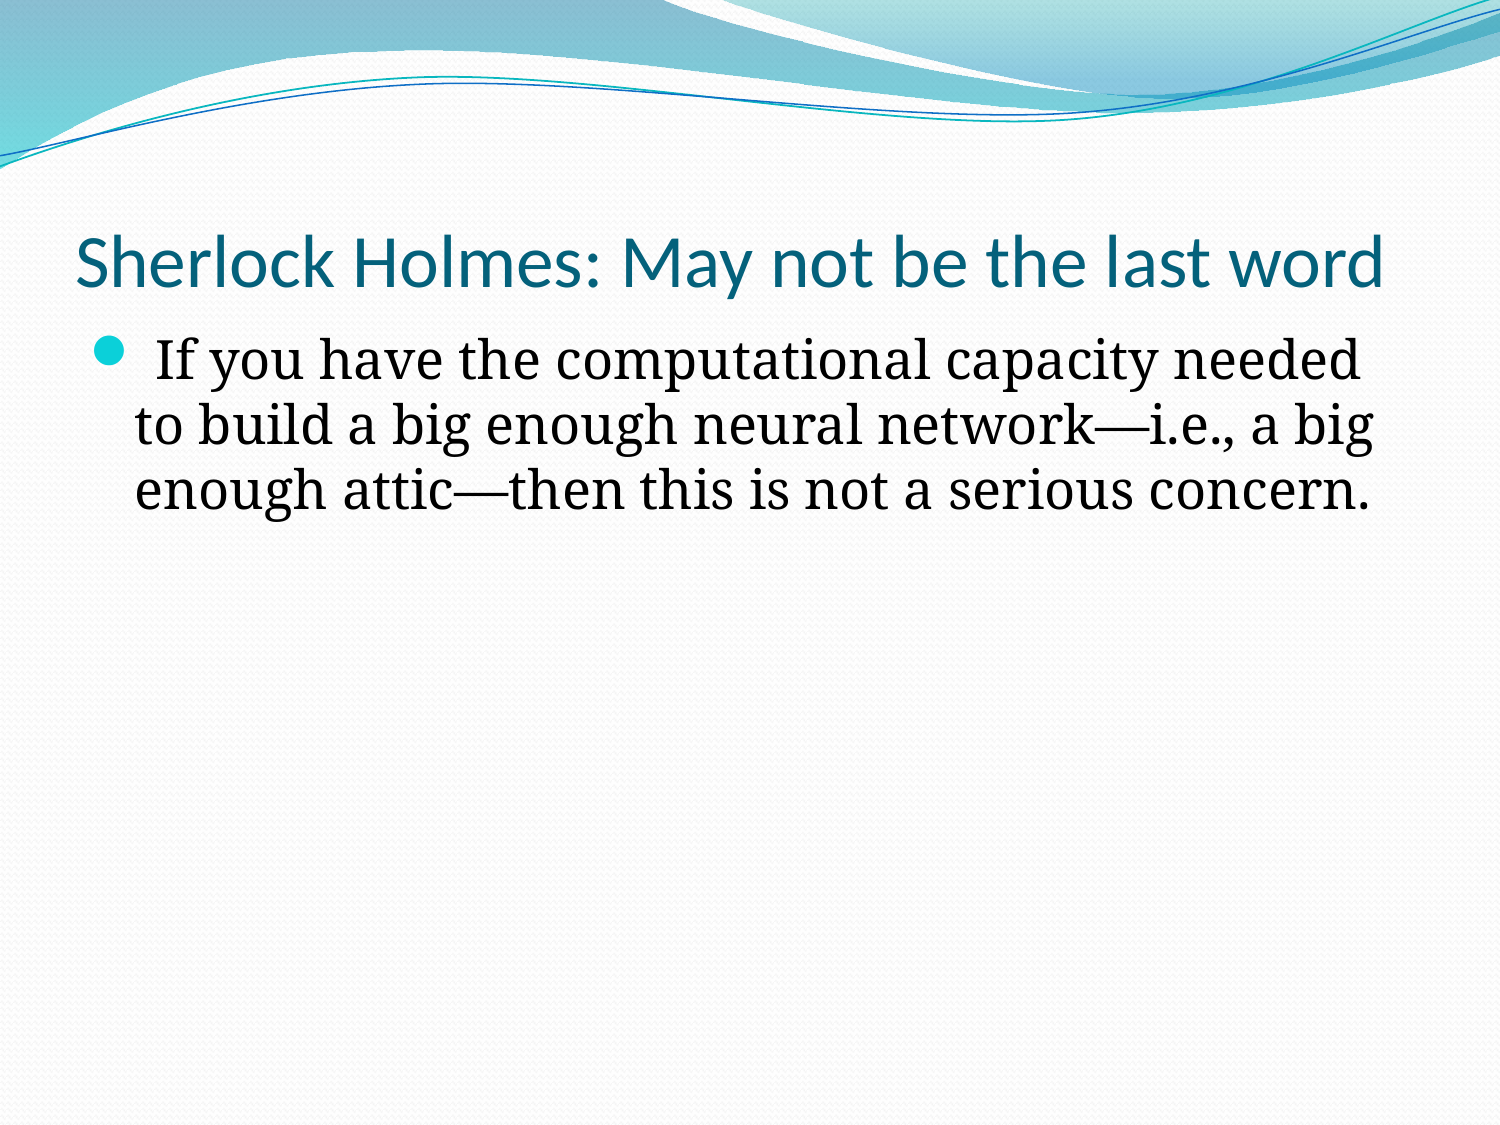

# Sherlock Holmes: May not be the last word
 If you have the computational capacity needed to build a big enough neural network—i.e., a big enough attic—then this is not a serious concern.